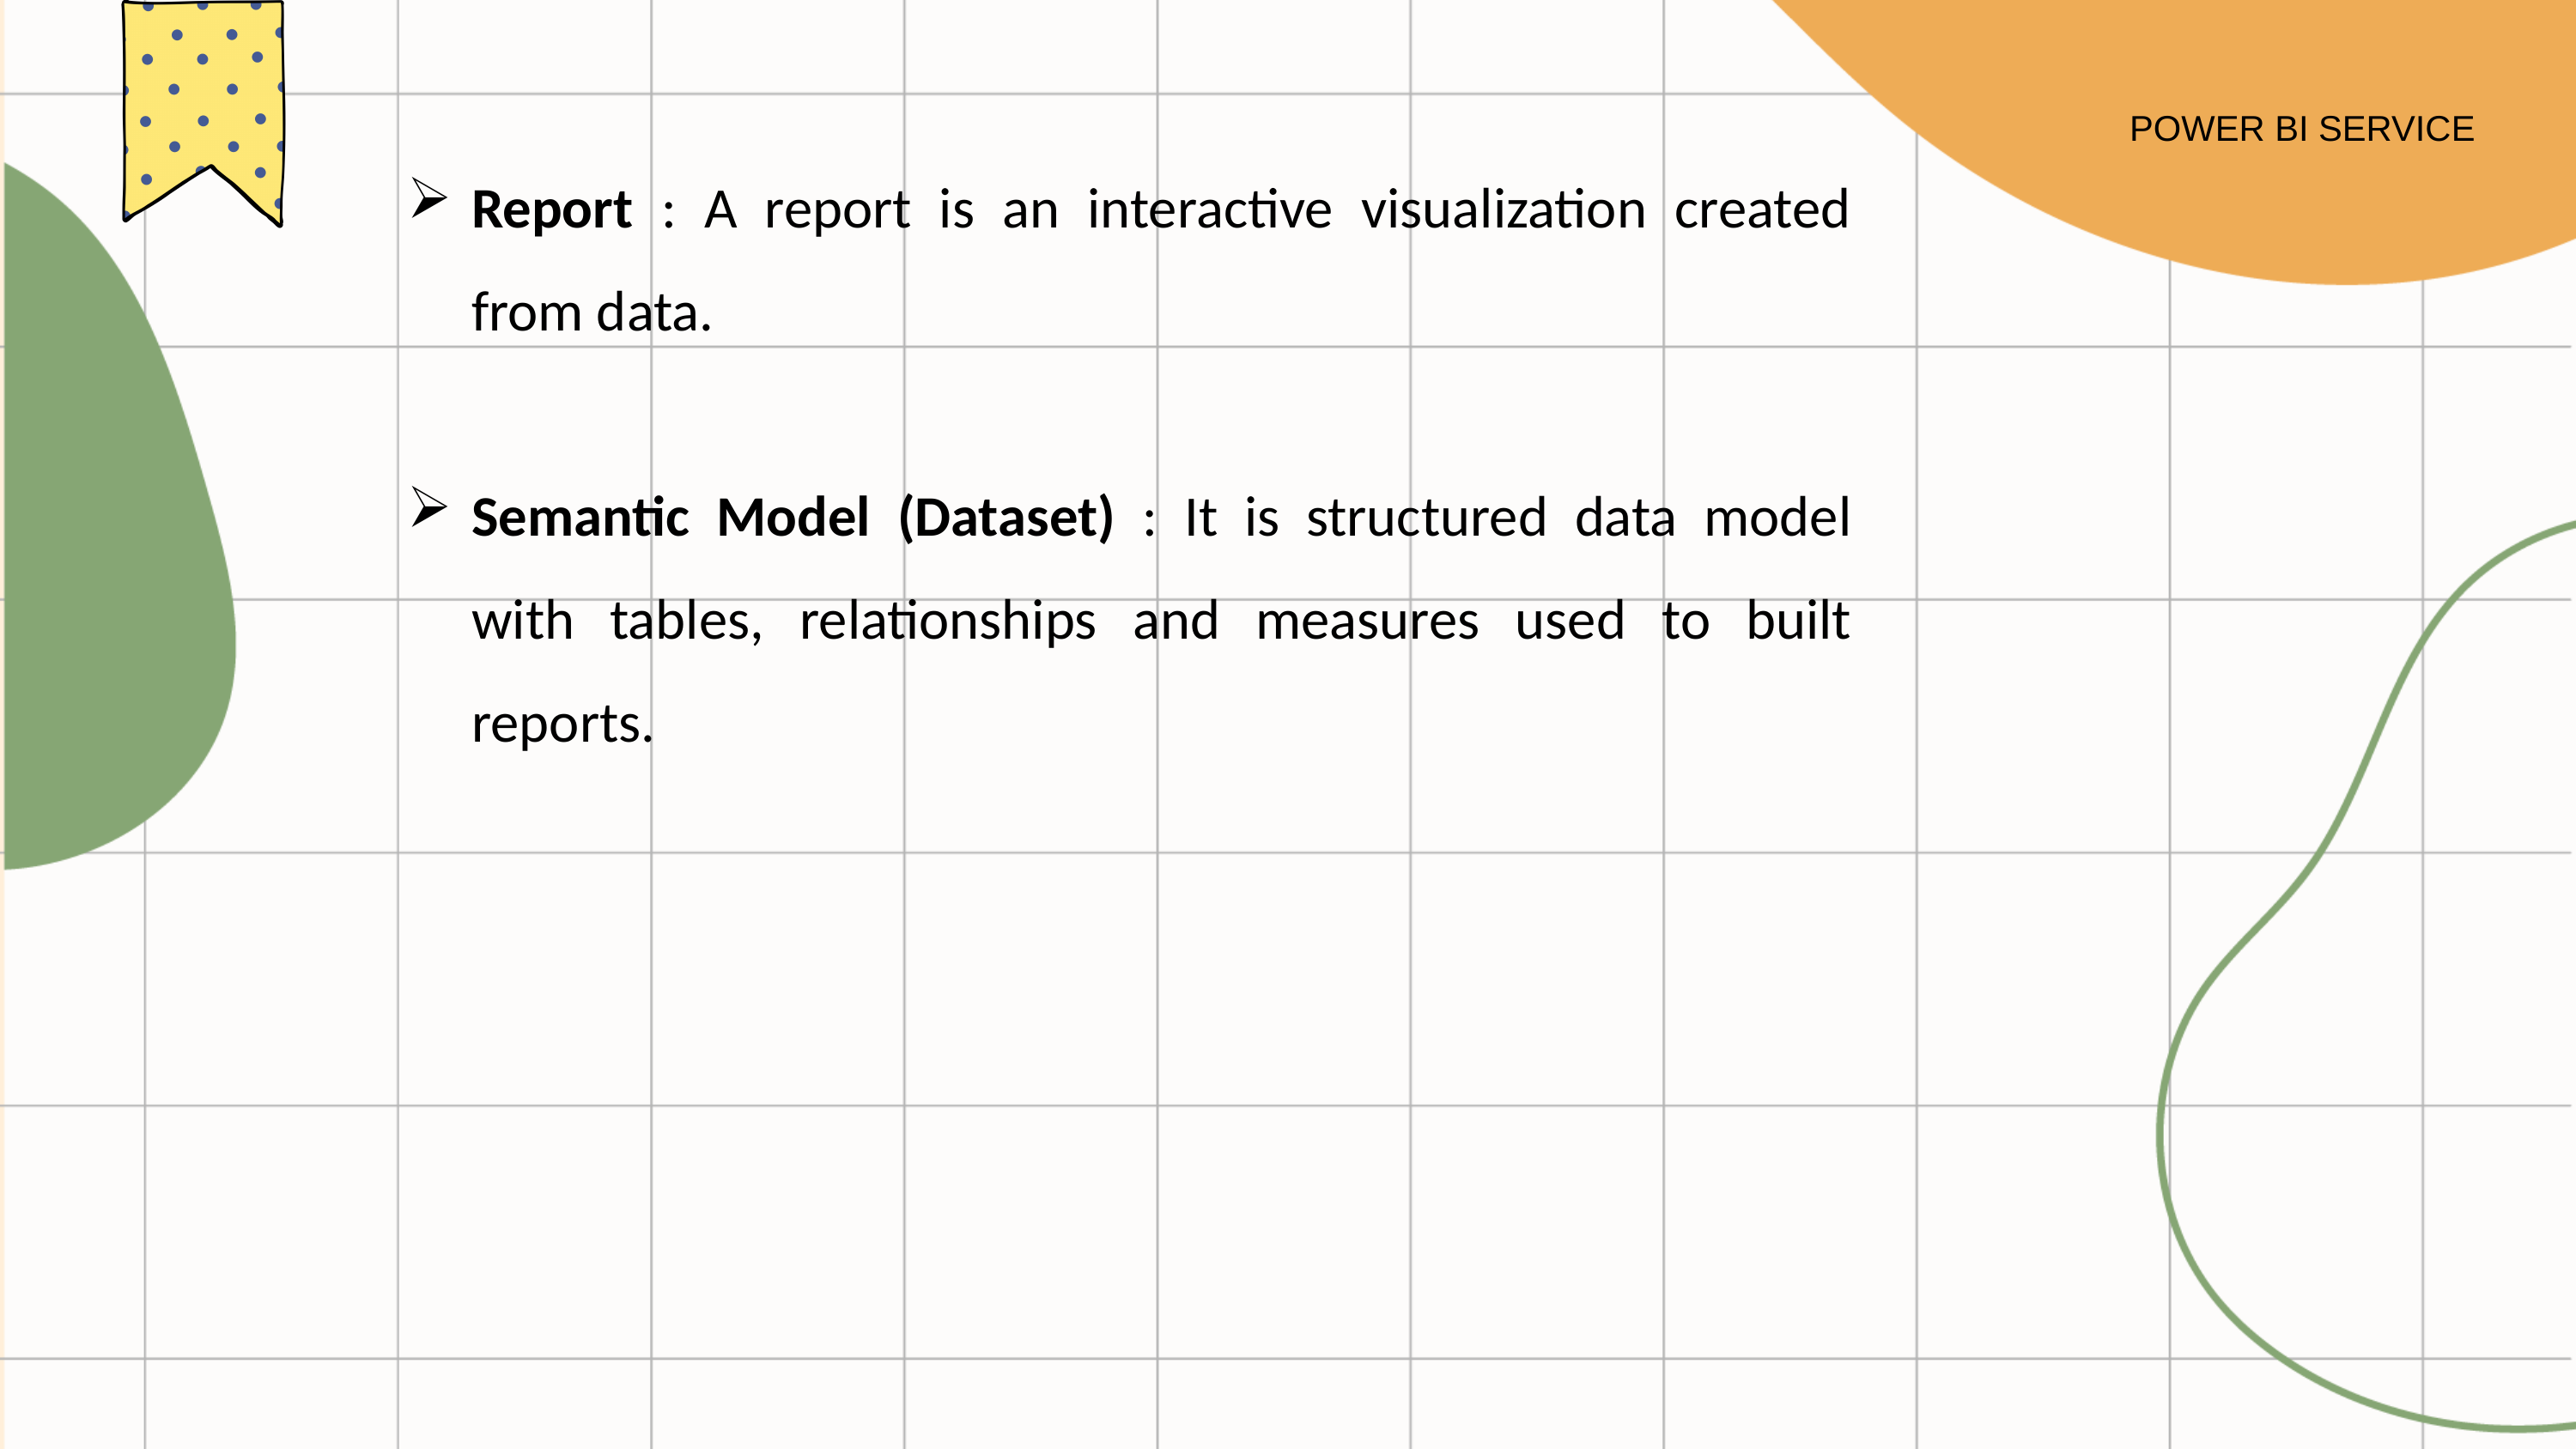

Report : A report is an interactive visualization created from data.

Semantic Model (Dataset) : It is structured data model with tables, relationships and measures used to built reports.

POWER BI SERVICE